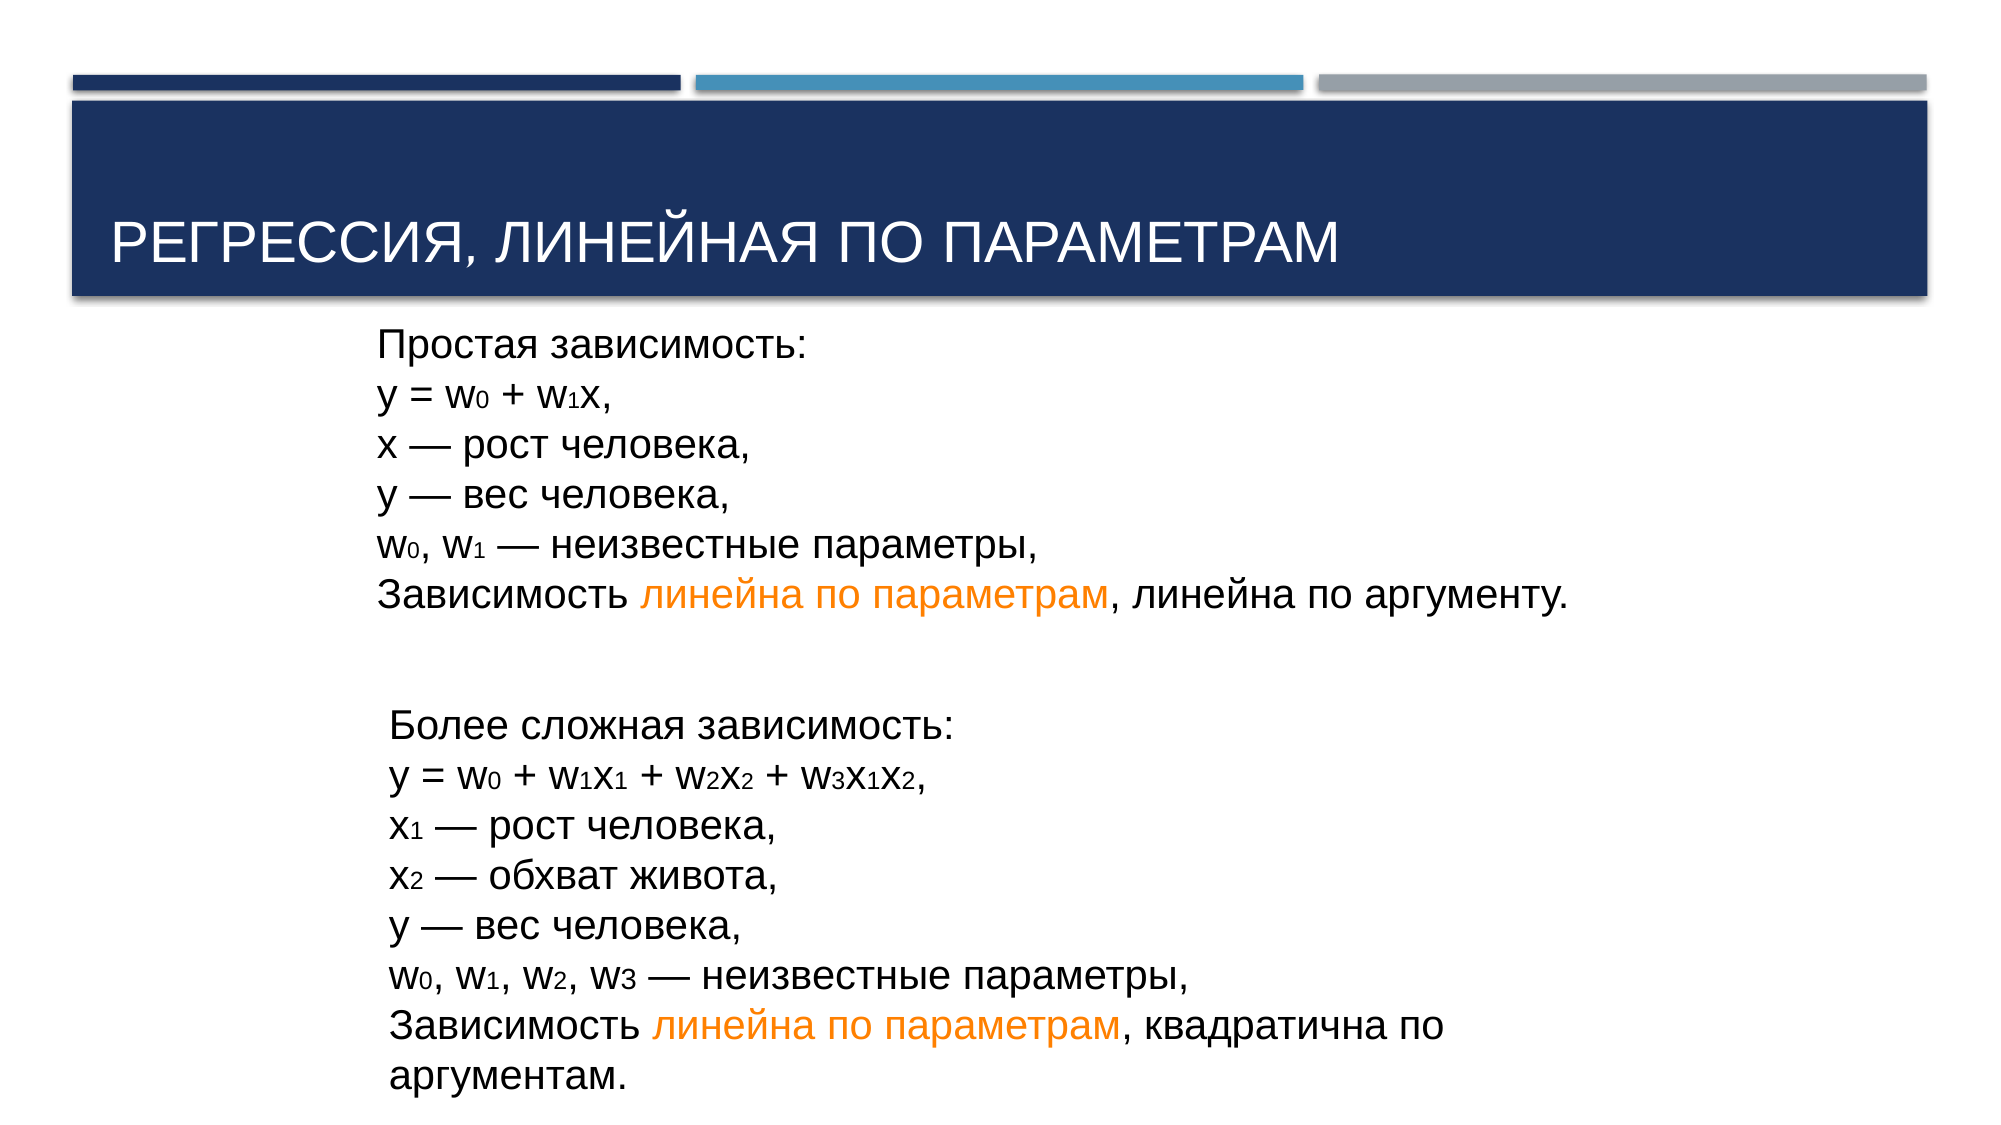

# Регрессия, линейная по параметрам

Простая зависимость:
y = w0 + w1x,
x — рост человека,
y — вес человека,
w0, w1 — неизвестные параметры,
Зависимость линейна по параметрам, линейна по аргументу.
Более сложная зависимость:
y = w0 + w1x1 + w2x2 + w3x1x2,
x1 — рост человека,
x2 — обхват живота,
y — вес человека,
w0, w1, w2, w3 — неизвестные параметры,
Зависимость линейна по параметрам, квадратична по аргументам.